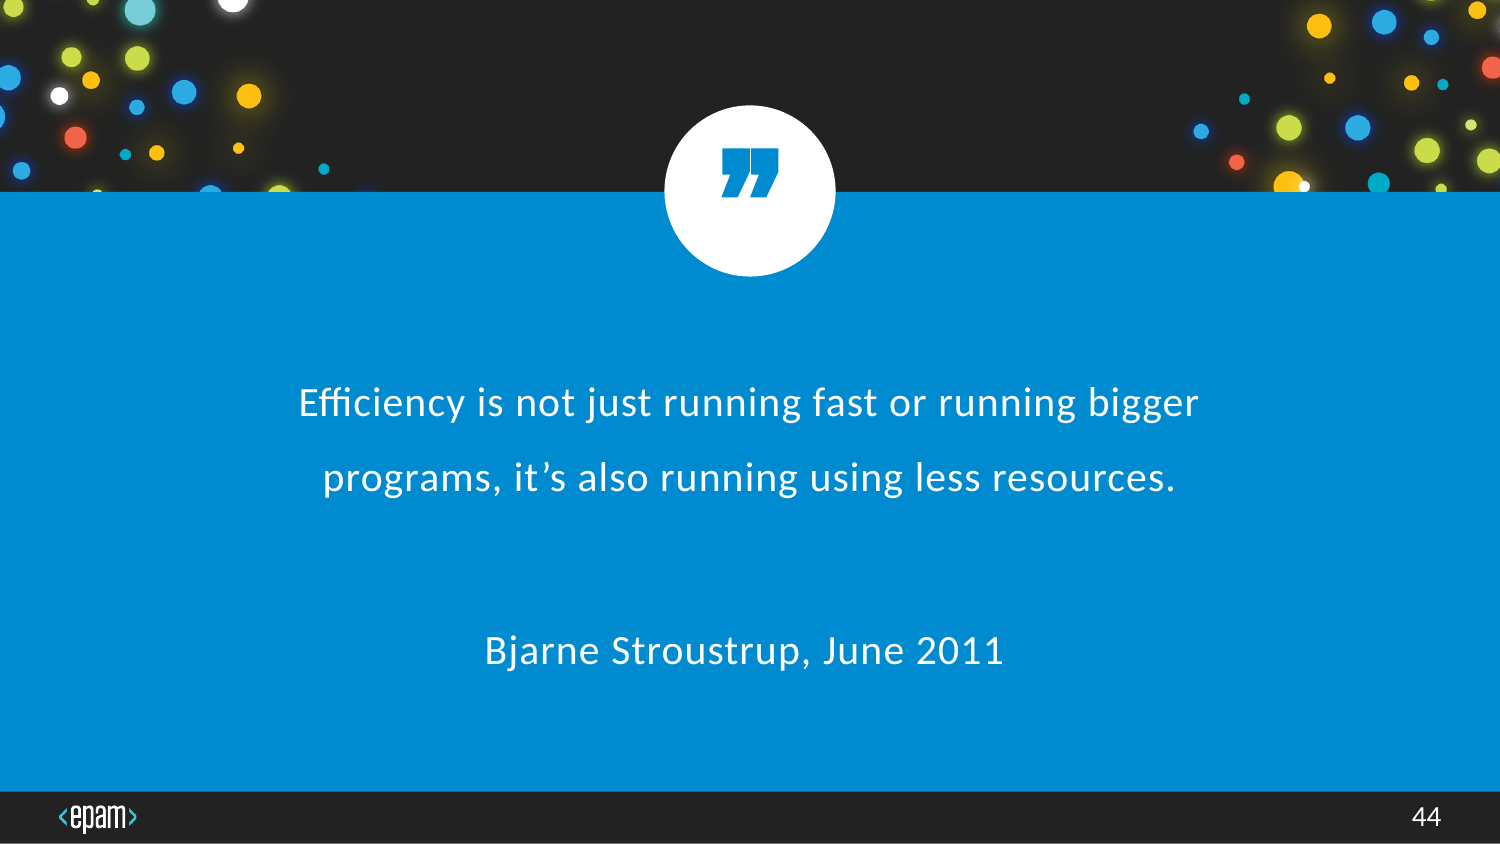

Efficiency is not just running fast or running bigger programs, it’s also running using less resources.

Bjarne Stroustrup, June 2011
44